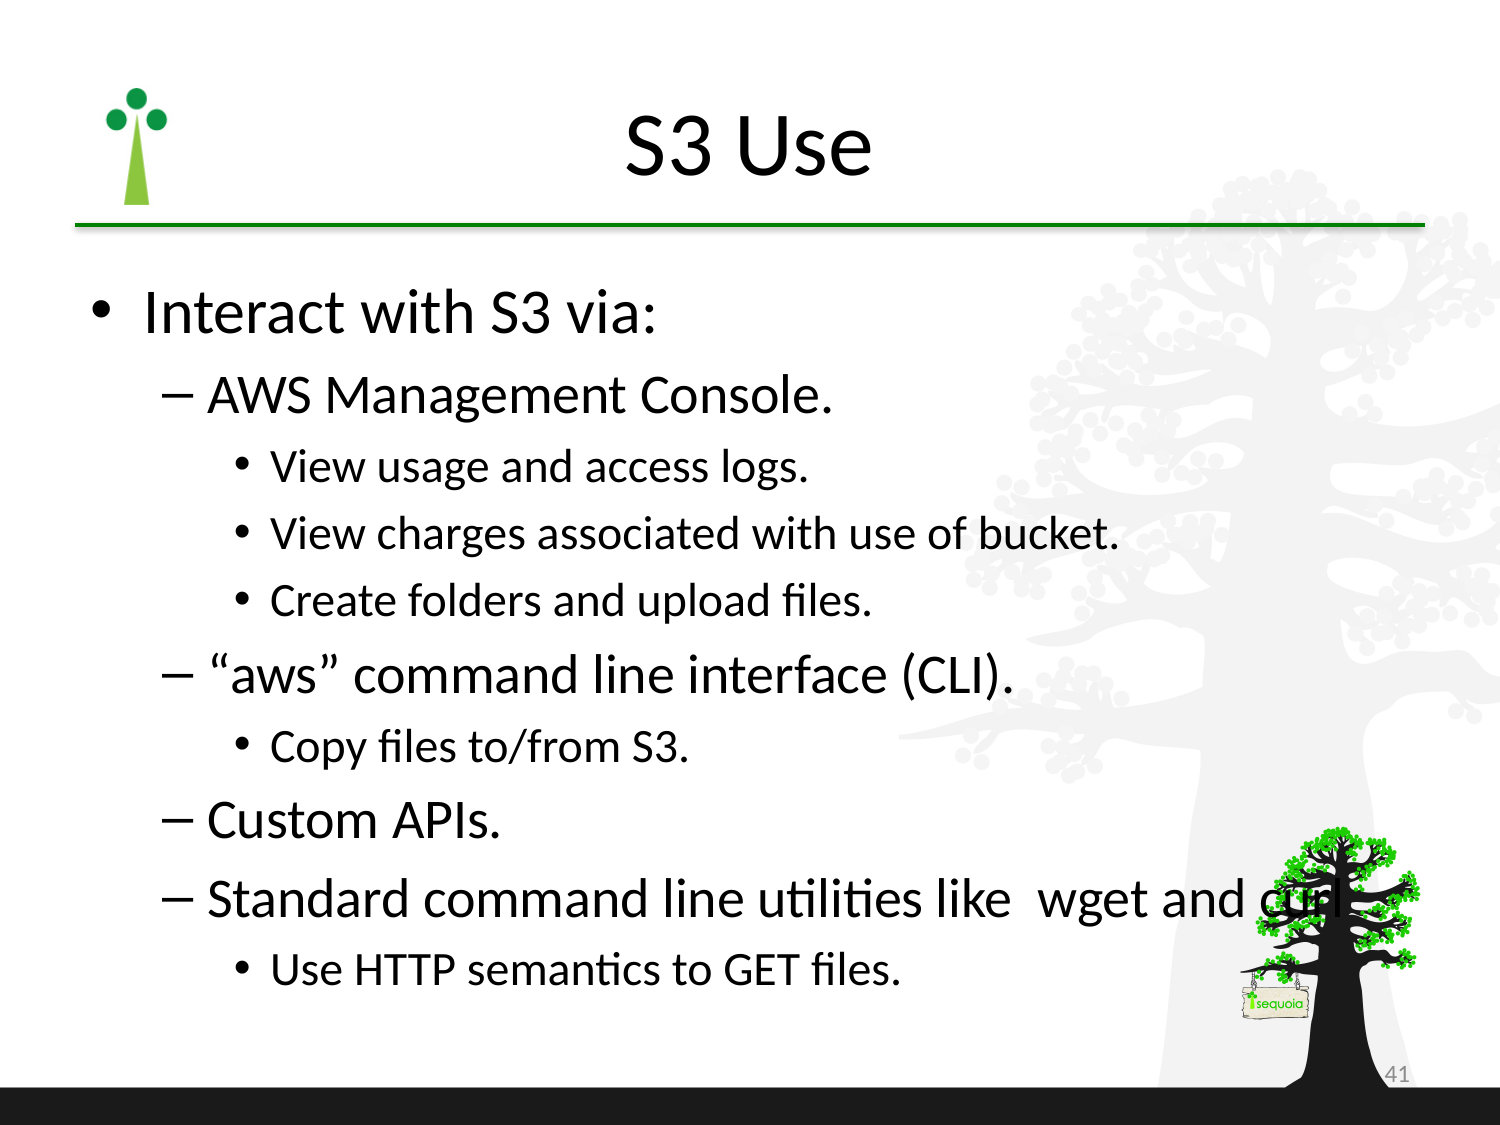

# S3 Use
Interact with S3 via:
AWS Management Console.
View usage and access logs.
View charges associated with use of bucket.
Create folders and upload files.
“aws” command line interface (CLI).
Copy files to/from S3.
Custom APIs.
Standard command line utilities like  wget and curl
Use HTTP semantics to GET files.
41